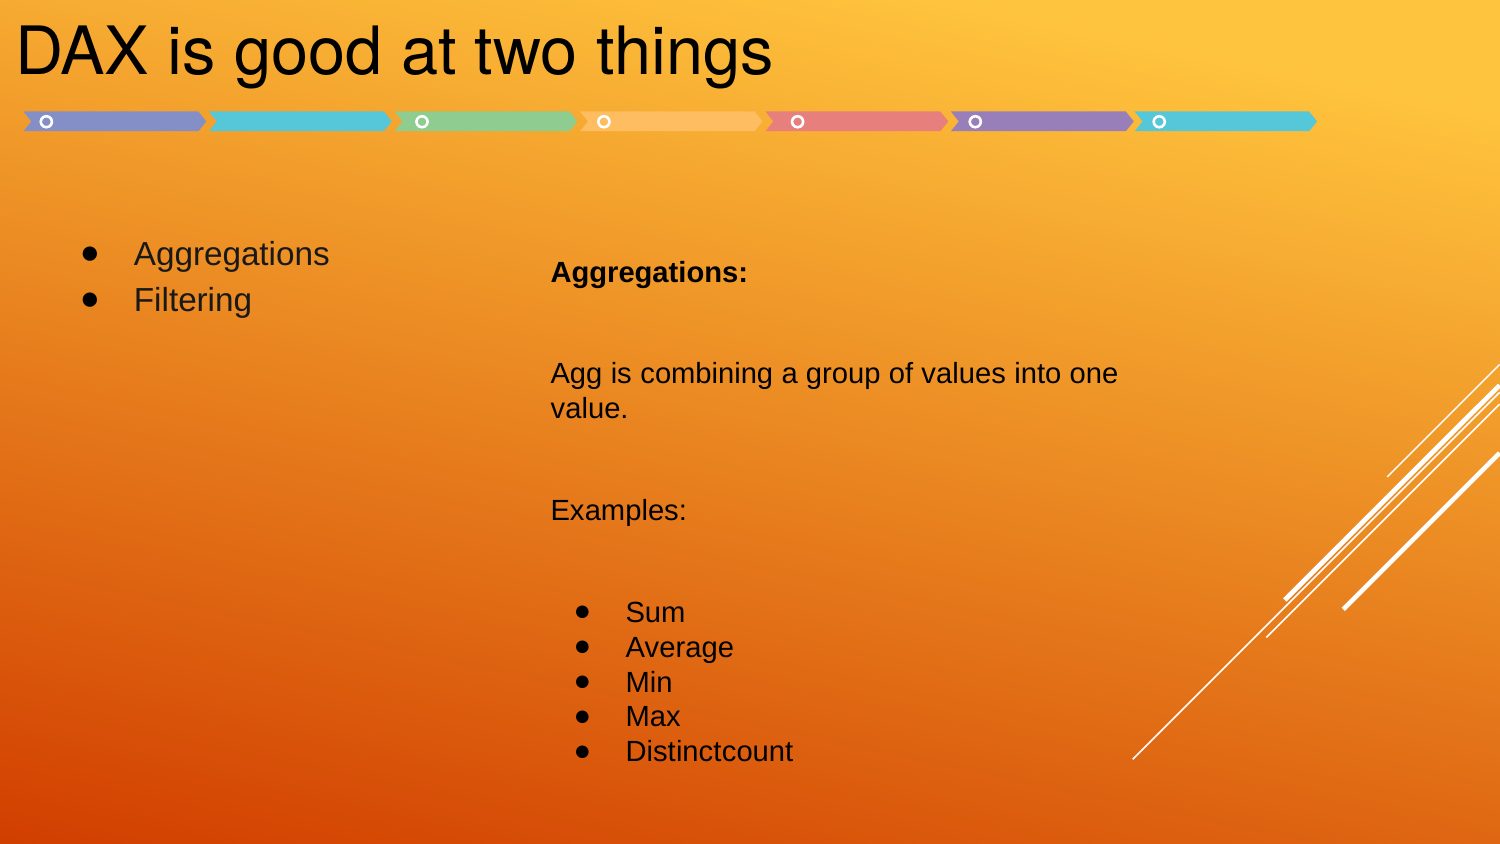

DAX is good at two things

Aggregations
Filtering

Aggregations:
Agg is combining a group of values into one value.
Examples:
Sum
Average
Min
Max
Distinctcount